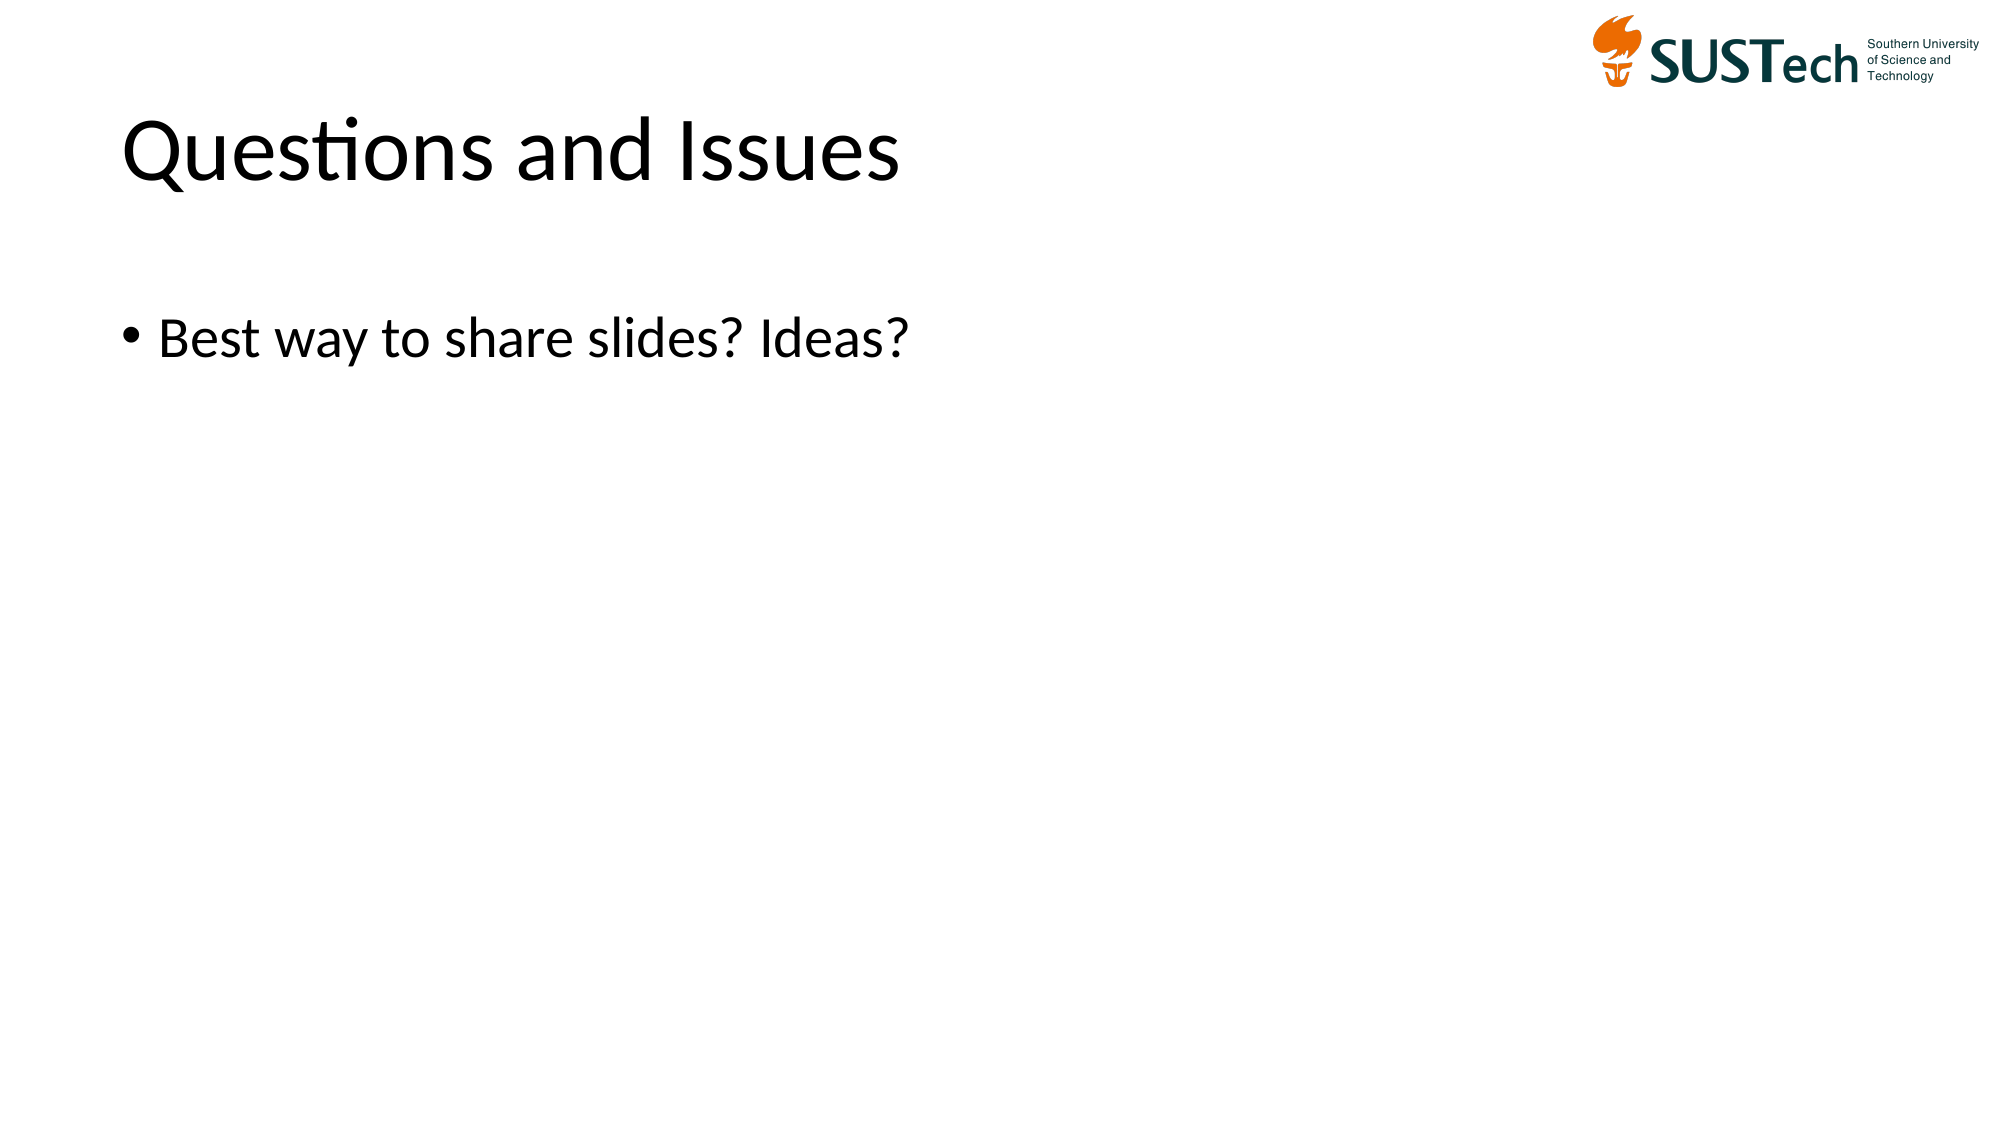

# Questions and Issues
Best way to share slides? Ideas?